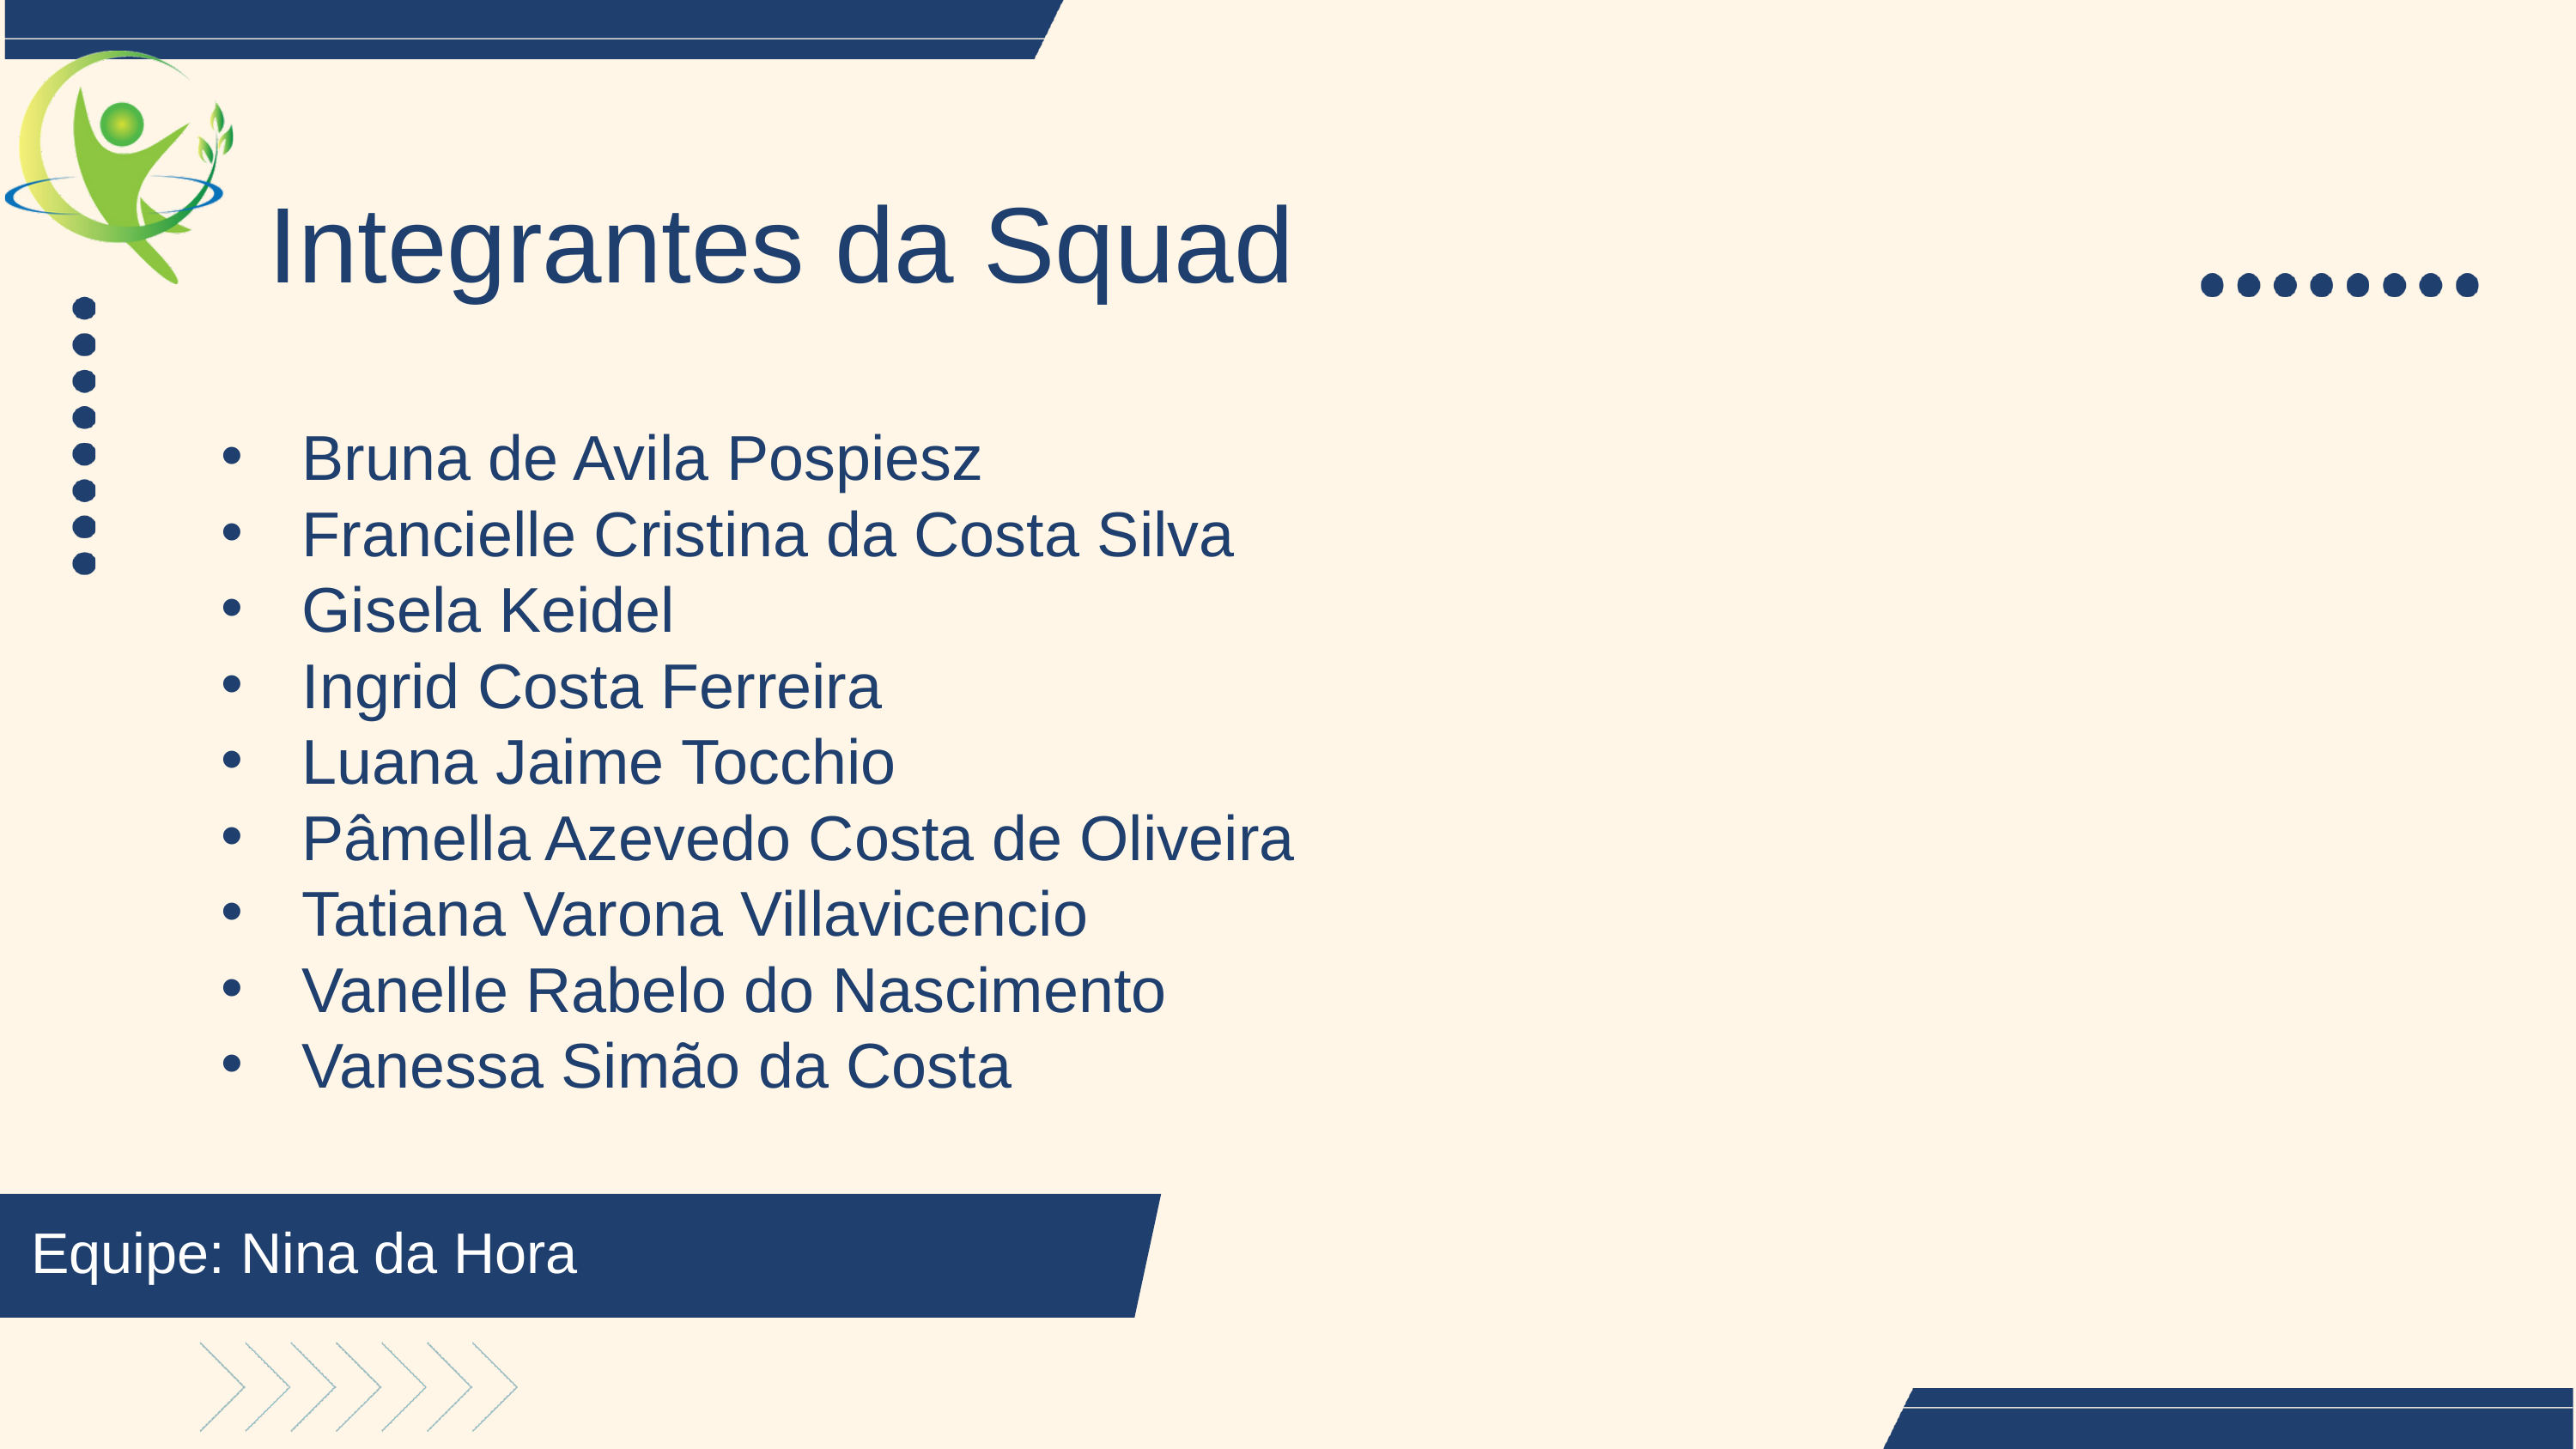

Integrantes da Squad

Bruna de Avila Pospiesz
Francielle Cristina da Costa Silva
Gisela Keidel
Ingrid Costa Ferreira
Luana Jaime Tocchio
Pâmella Azevedo Costa de Oliveira
Tatiana Varona Villavicencio
Vanelle Rabelo do Nascimento
Vanessa Simão da Costa

Equipe: Nina da Hora